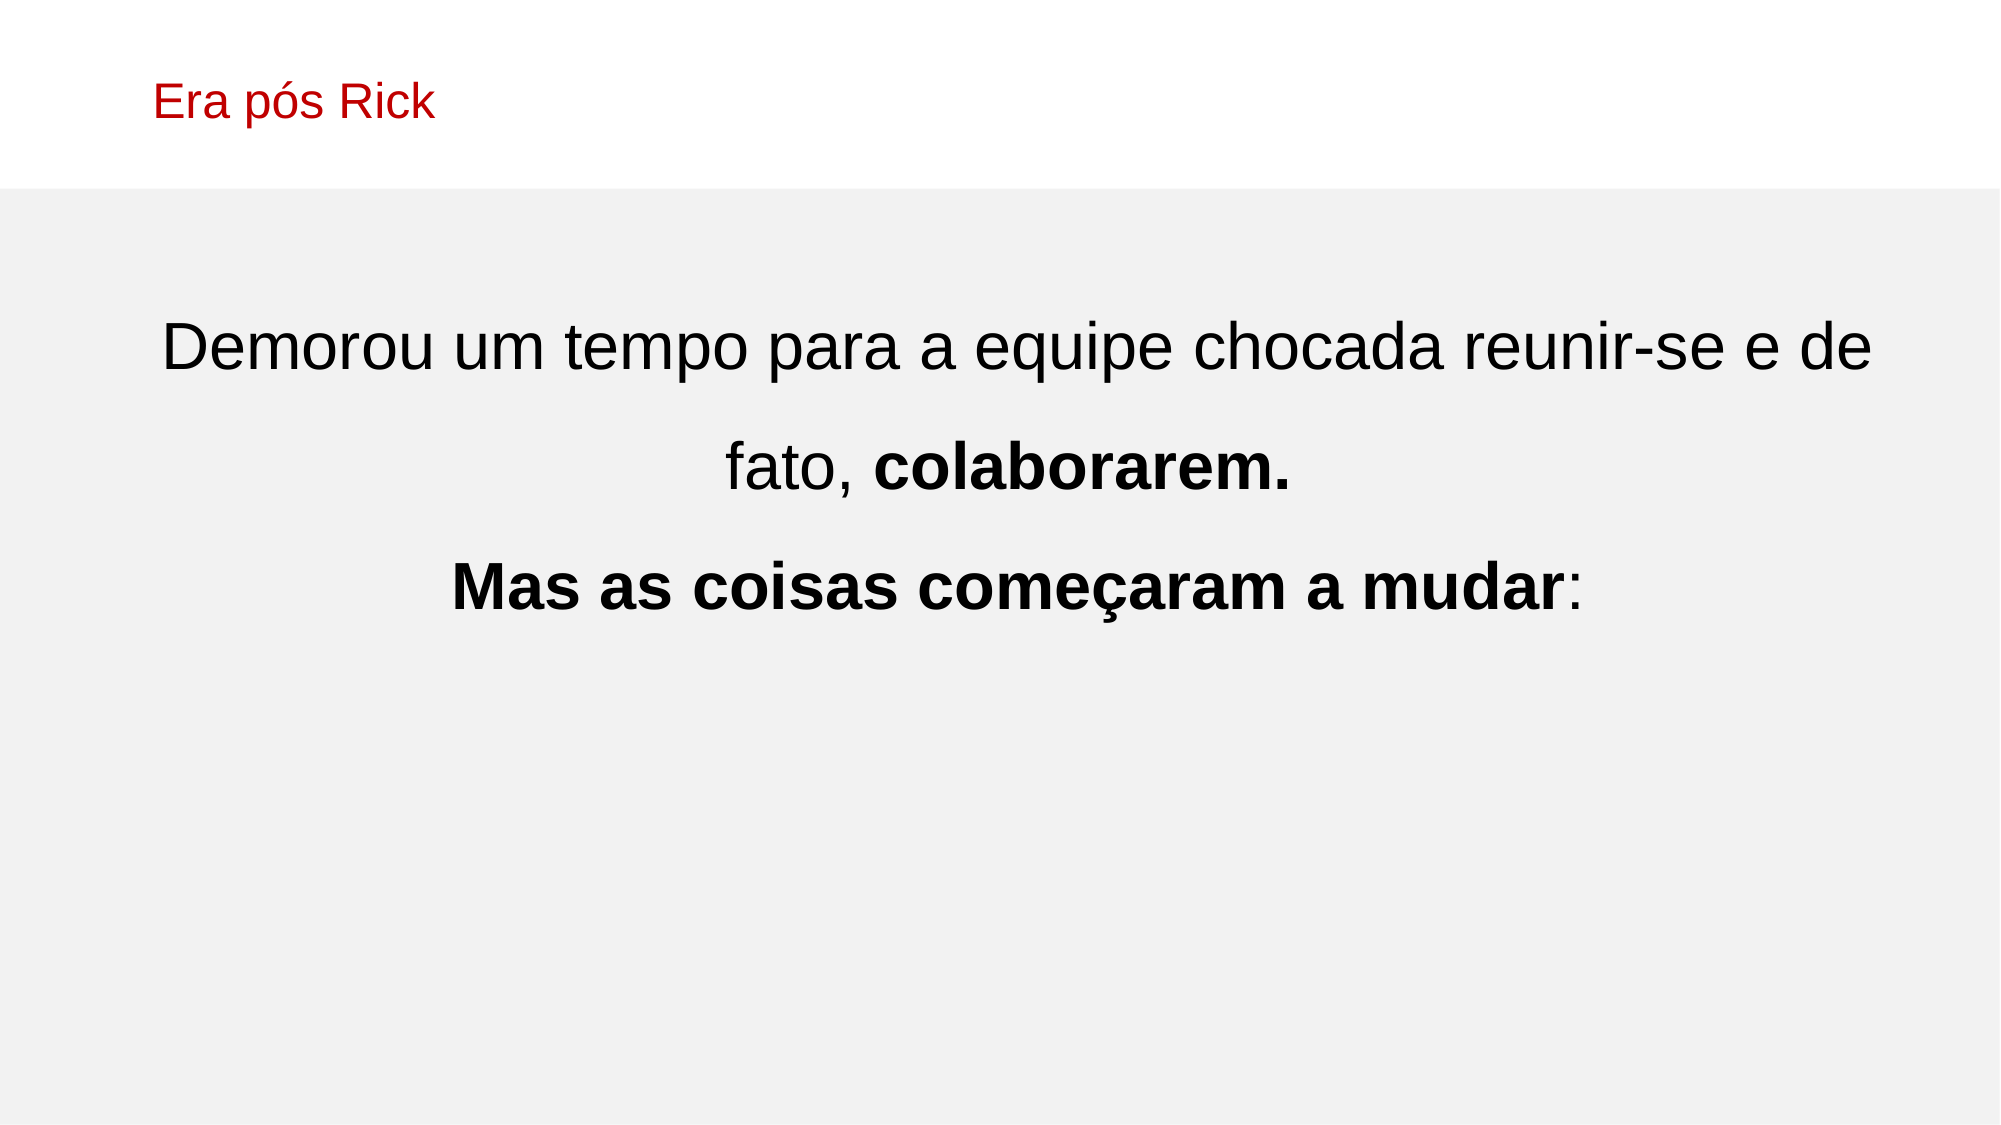

Era pós Rick
Demorou um tempo para a equipe chocada reunir-se e de fato, colaborarem.
Mas as coisas começaram a mudar: